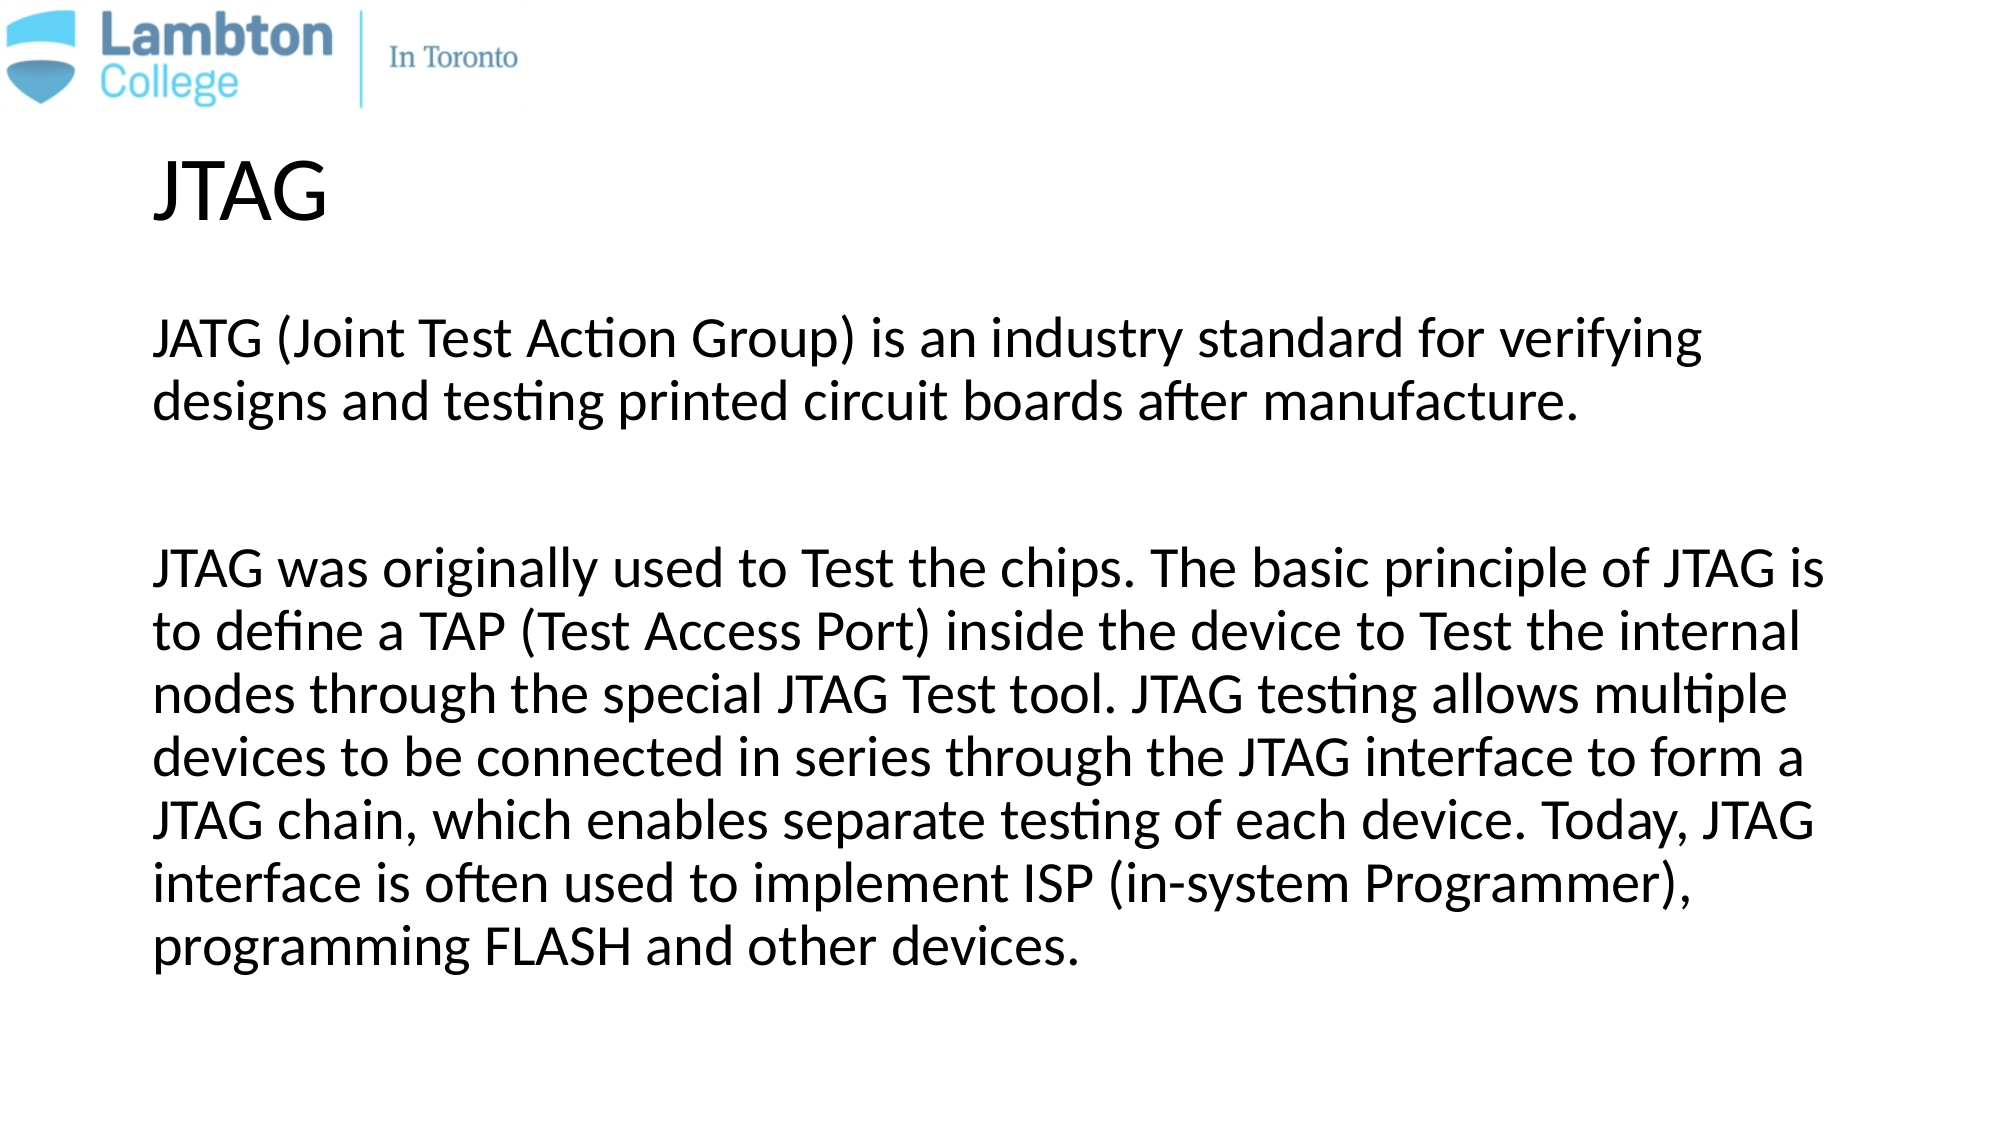

# JTAG
JATG (Joint Test Action Group) is an industry standard for verifying designs and testing printed circuit boards after manufacture.

JTAG was originally used to Test the chips. The basic principle of JTAG is to define a TAP (Test Access Port) inside the device to Test the internal nodes through the special JTAG Test tool. JTAG testing allows multiple devices to be connected in series through the JTAG interface to form a JTAG chain, which enables separate testing of each device. Today, JTAG interface is often used to implement ISP (in-system Programmer), programming FLASH and other devices.